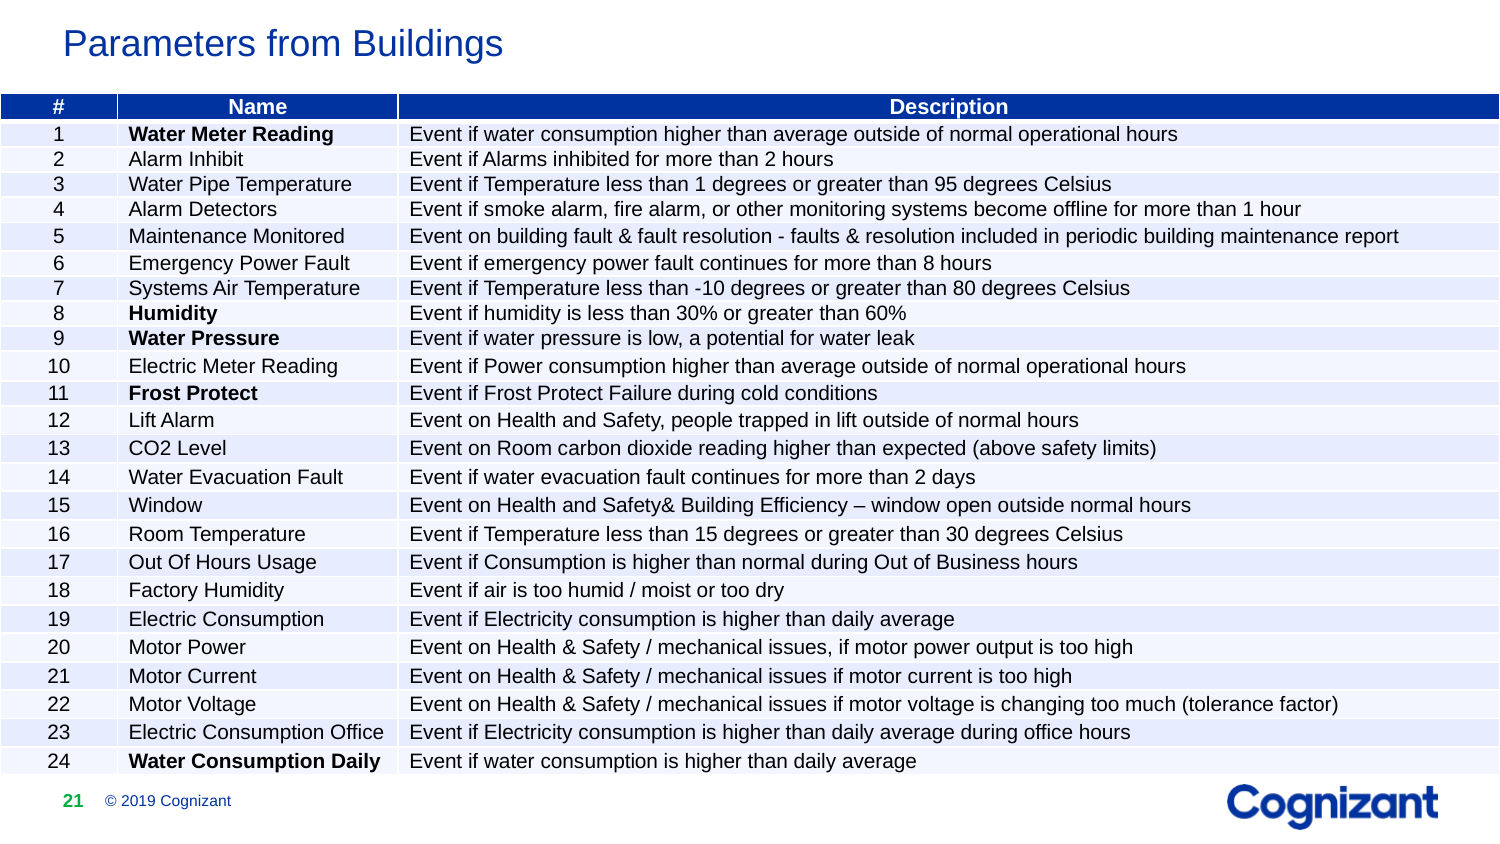

# Parameters from Buildings
| # | Name | Description |
| --- | --- | --- |
| 1 | Water Meter Reading | Event if water consumption higher than average outside of normal operational hours |
| 2 | Alarm Inhibit | Event if Alarms inhibited for more than 2 hours |
| 3 | Water Pipe Temperature | Event if Temperature less than 1 degrees or greater than 95 degrees Celsius |
| 4 | Alarm Detectors | Event if smoke alarm, fire alarm, or other monitoring systems become offline for more than 1 hour |
| 5 | Maintenance Monitored | Event on building fault & fault resolution - faults & resolution included in periodic building maintenance report |
| 6 | Emergency Power Fault | Event if emergency power fault continues for more than 8 hours |
| 7 | Systems Air Temperature | Event if Temperature less than -10 degrees or greater than 80 degrees Celsius |
| 8 | Humidity | Event if humidity is less than 30% or greater than 60% |
| 9 | Water Pressure | Event if water pressure is low, a potential for water leak |
| 10 | Electric Meter Reading | Event if Power consumption higher than average outside of normal operational hours |
| 11 | Frost Protect | Event if Frost Protect Failure during cold conditions |
| 12 | Lift Alarm | Event on Health and Safety, people trapped in lift outside of normal hours |
| 13 | CO2 Level | Event on Room carbon dioxide reading higher than expected (above safety limits) |
| 14 | Water Evacuation Fault | Event if water evacuation fault continues for more than 2 days |
| 15 | Window | Event on Health and Safety& Building Efficiency – window open outside normal hours |
| 16 | Room Temperature | Event if Temperature less than 15 degrees or greater than 30 degrees Celsius |
| 17 | Out Of Hours Usage | Event if Consumption is higher than normal during Out of Business hours |
| 18 | Factory Humidity | Event if air is too humid / moist or too dry |
| 19 | Electric Consumption | Event if Electricity consumption is higher than daily average |
| 20 | Motor Power | Event on Health & Safety / mechanical issues, if motor power output is too high |
| 21 | Motor Current | Event on Health & Safety / mechanical issues if motor current is too high |
| 22 | Motor Voltage | Event on Health & Safety / mechanical issues if motor voltage is changing too much (tolerance factor) |
| 23 | Electric Consumption Office | Event if Electricity consumption is higher than daily average during office hours |
| 24 | Water Consumption Daily | Event if water consumption is higher than daily average |
21
© 2019 Cognizant